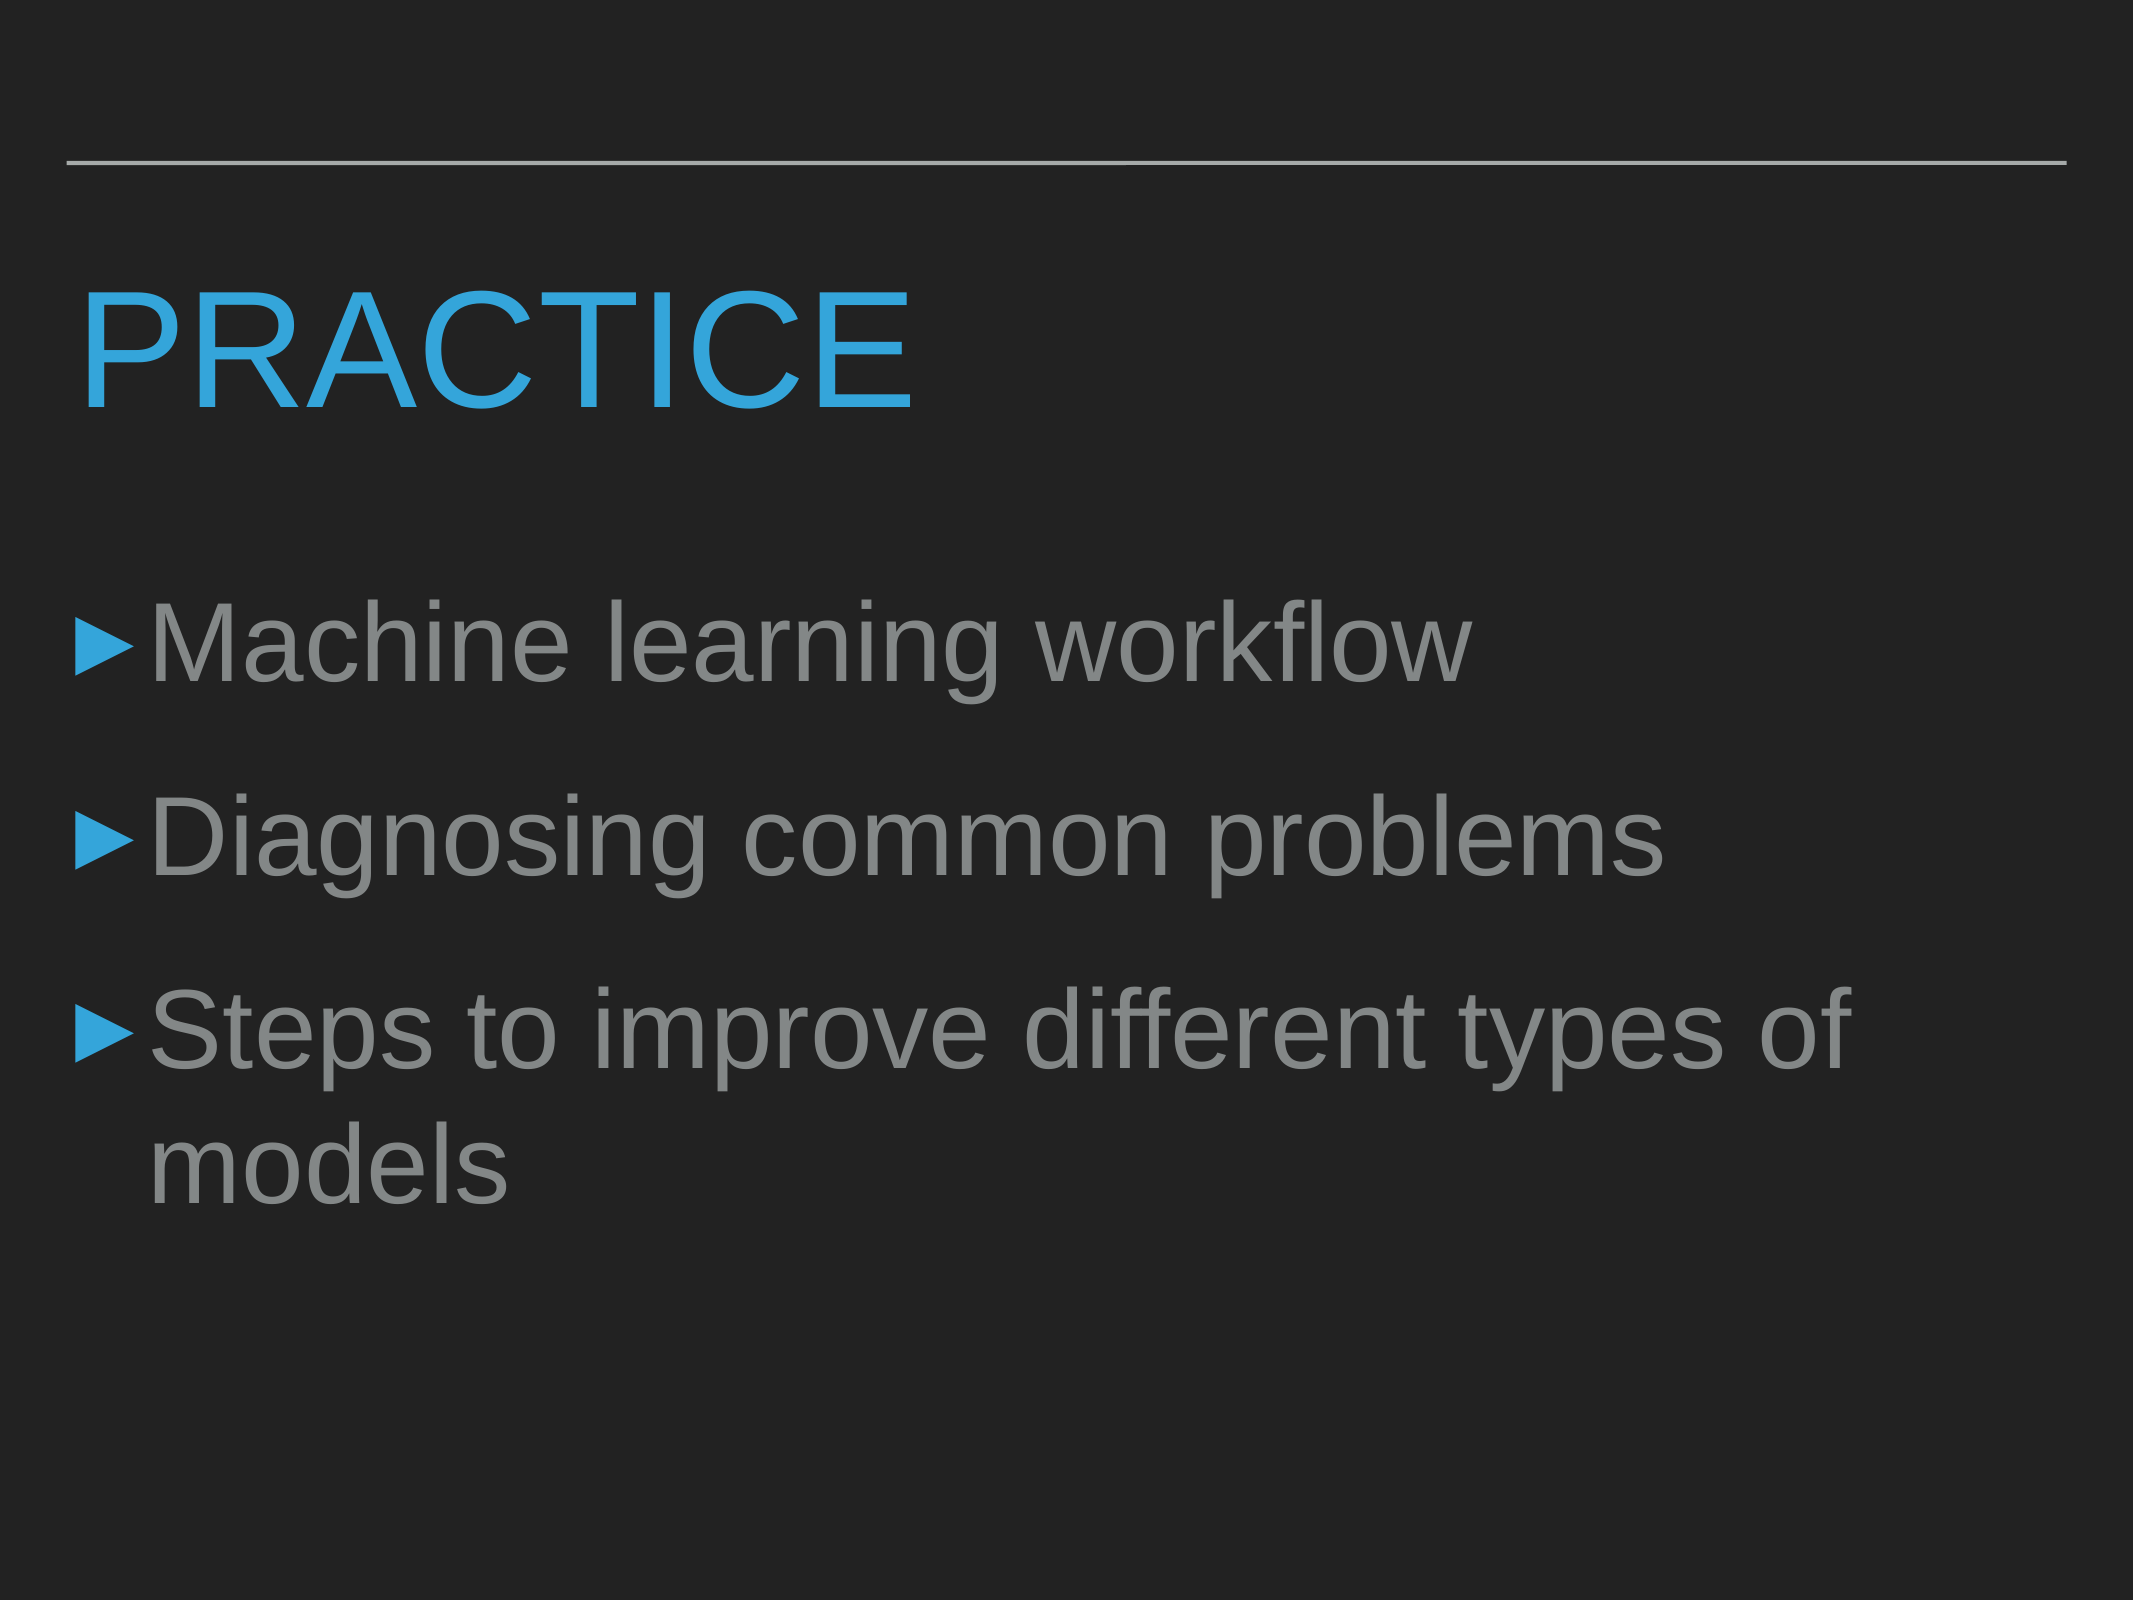

# Practice
Machine learning workflow
Diagnosing common problems
Steps to improve different types of models